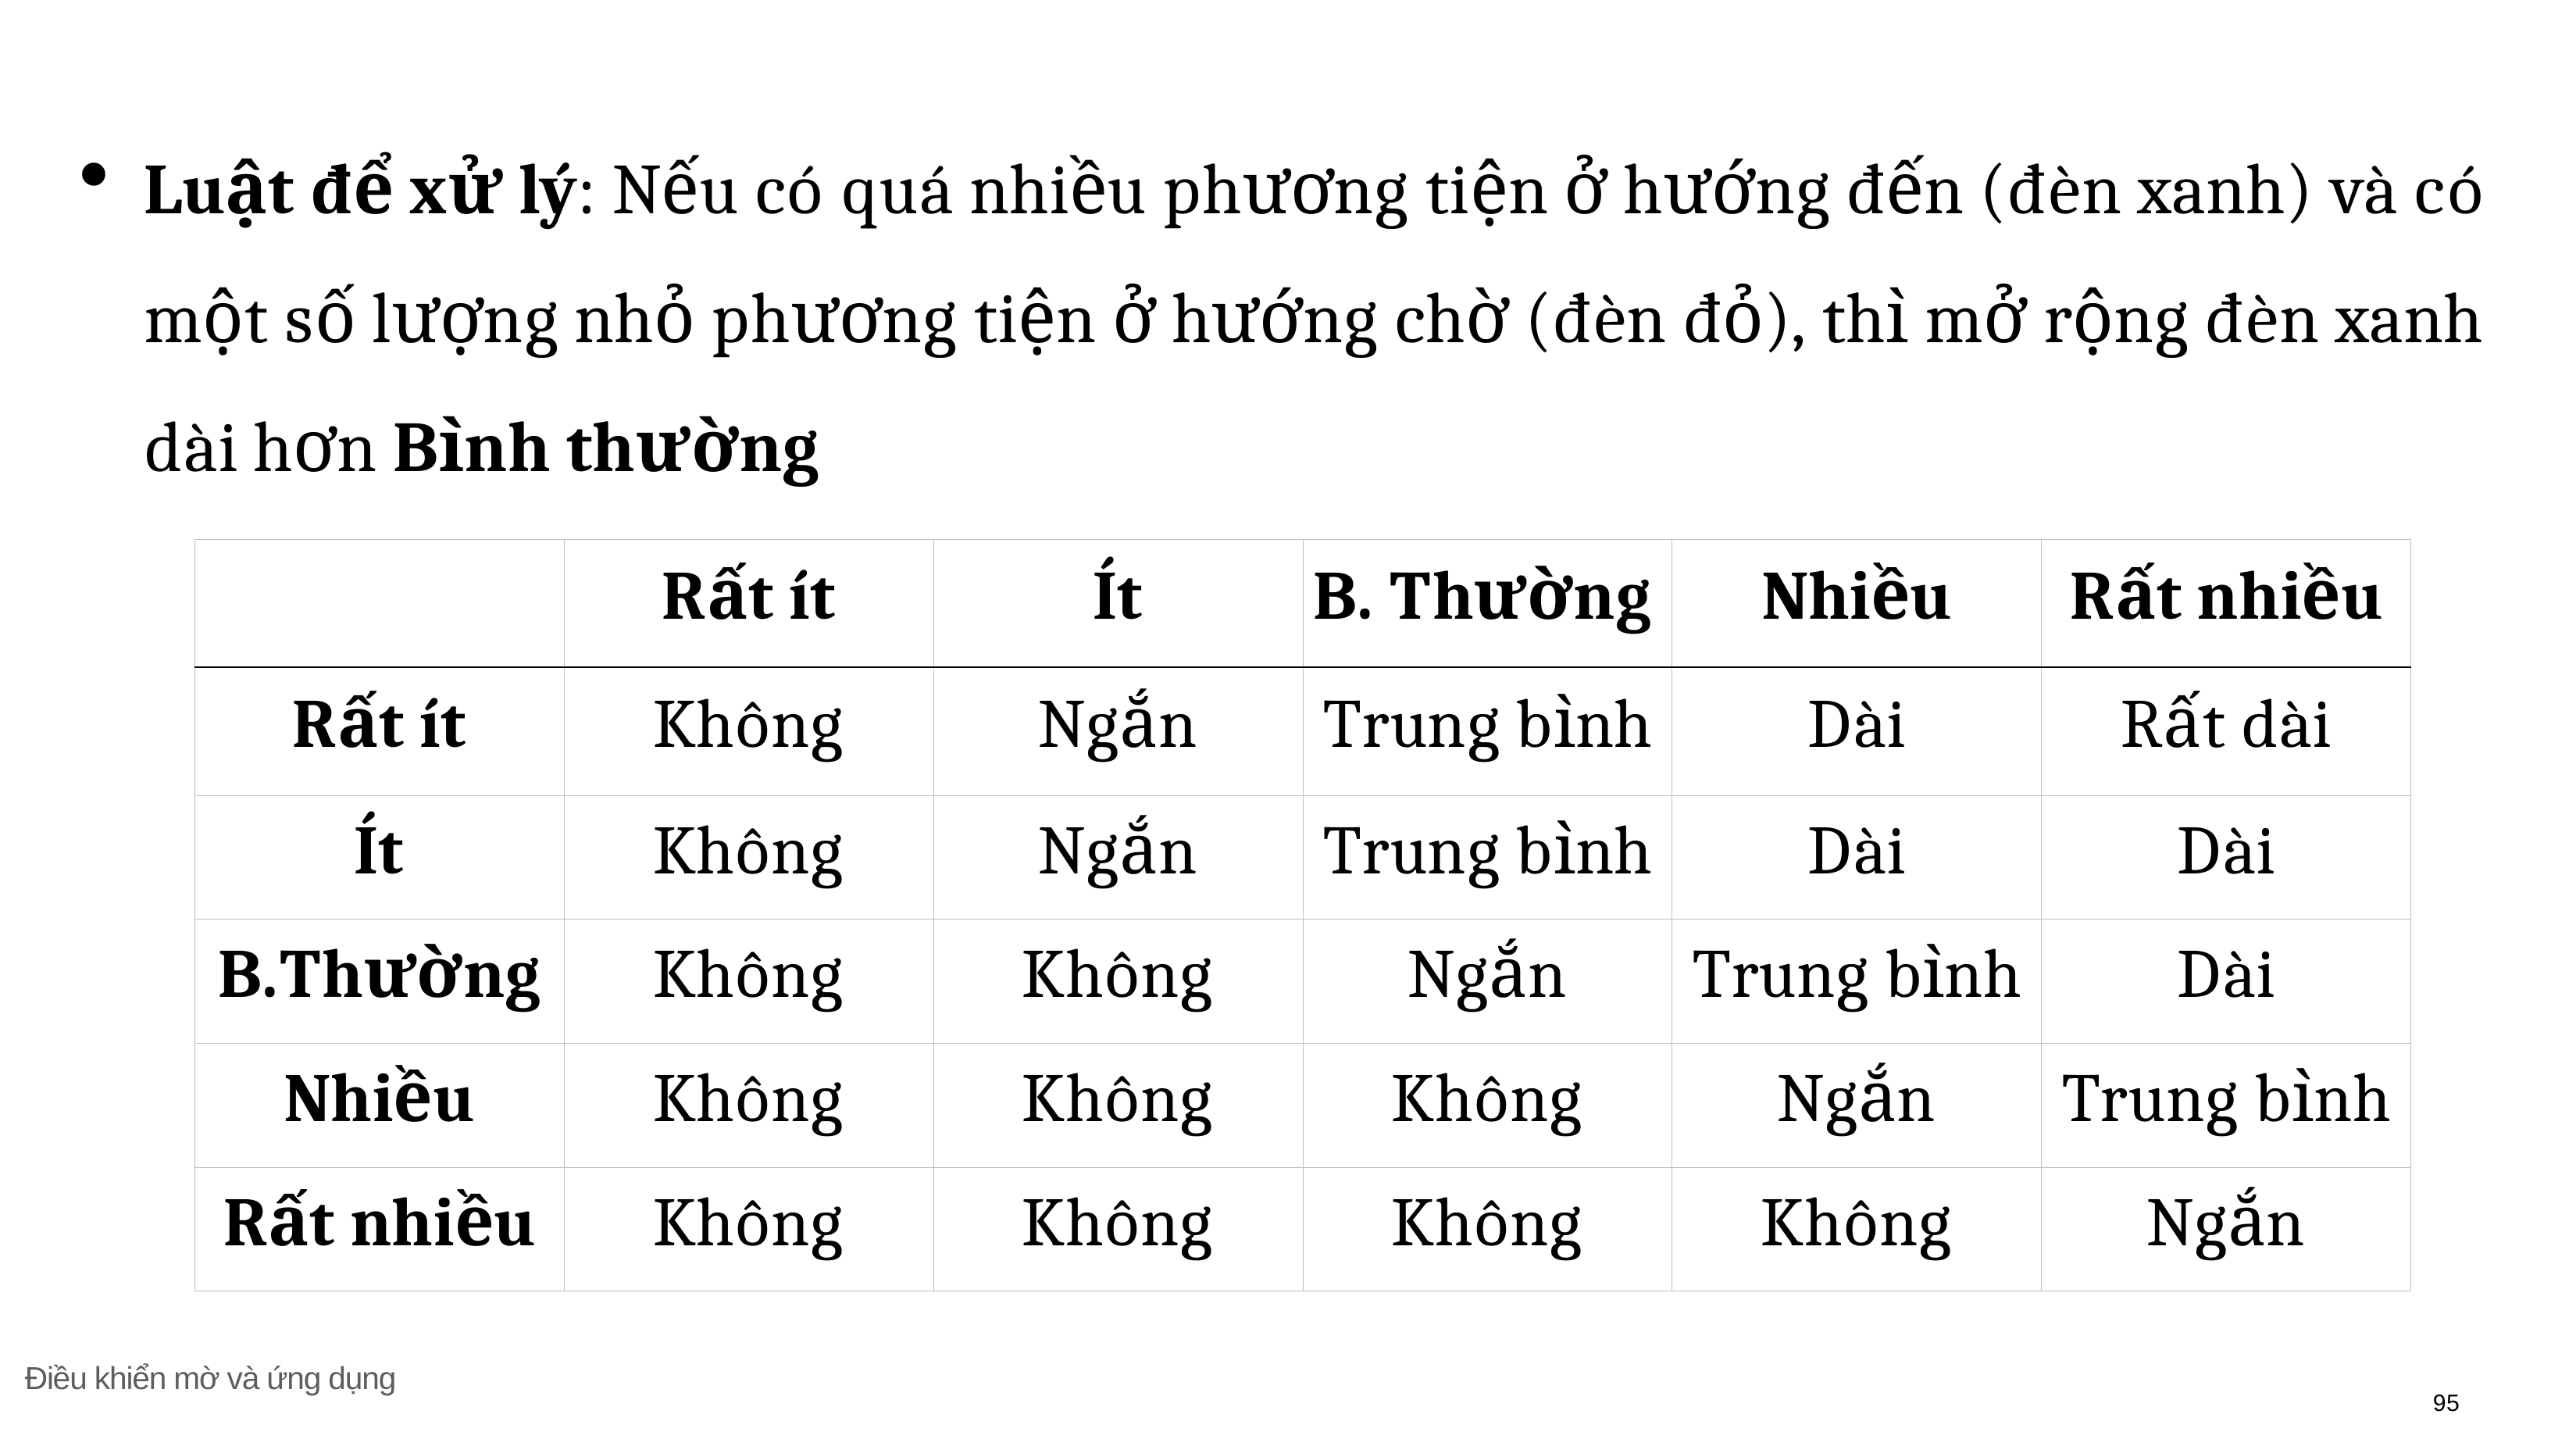

Luật để xử lý: Nếu có quá nhiều phương tiện ở hướng đến (đèn xanh) và có một số lượng nhỏ phương tiện ở hướng chờ (đèn đỏ), thı̀ mở rộng đèn xanh dài hơn Bı̀nh thường
|  | Rất ít | Ít | B. Thường | Nhiều | Rất nhiều |
| --- | --- | --- | --- | --- | --- |
| Rất ít | Không | Ngắn | Trung bı̀nh | Dài | Rất dài |
| Ít | Không | Ngắn | Trung bı̀nh | Dài | Dài |
| B.Thường | Không | Không | Ngắn | Trung bı̀nh | Dài |
| Nhiều | Không | Không | Không | Ngắn | Trung bı̀nh |
| Rất nhiều | Không | Không | Không | Không | Ngắn |
Điều khiển mờ và ứng dụng
95